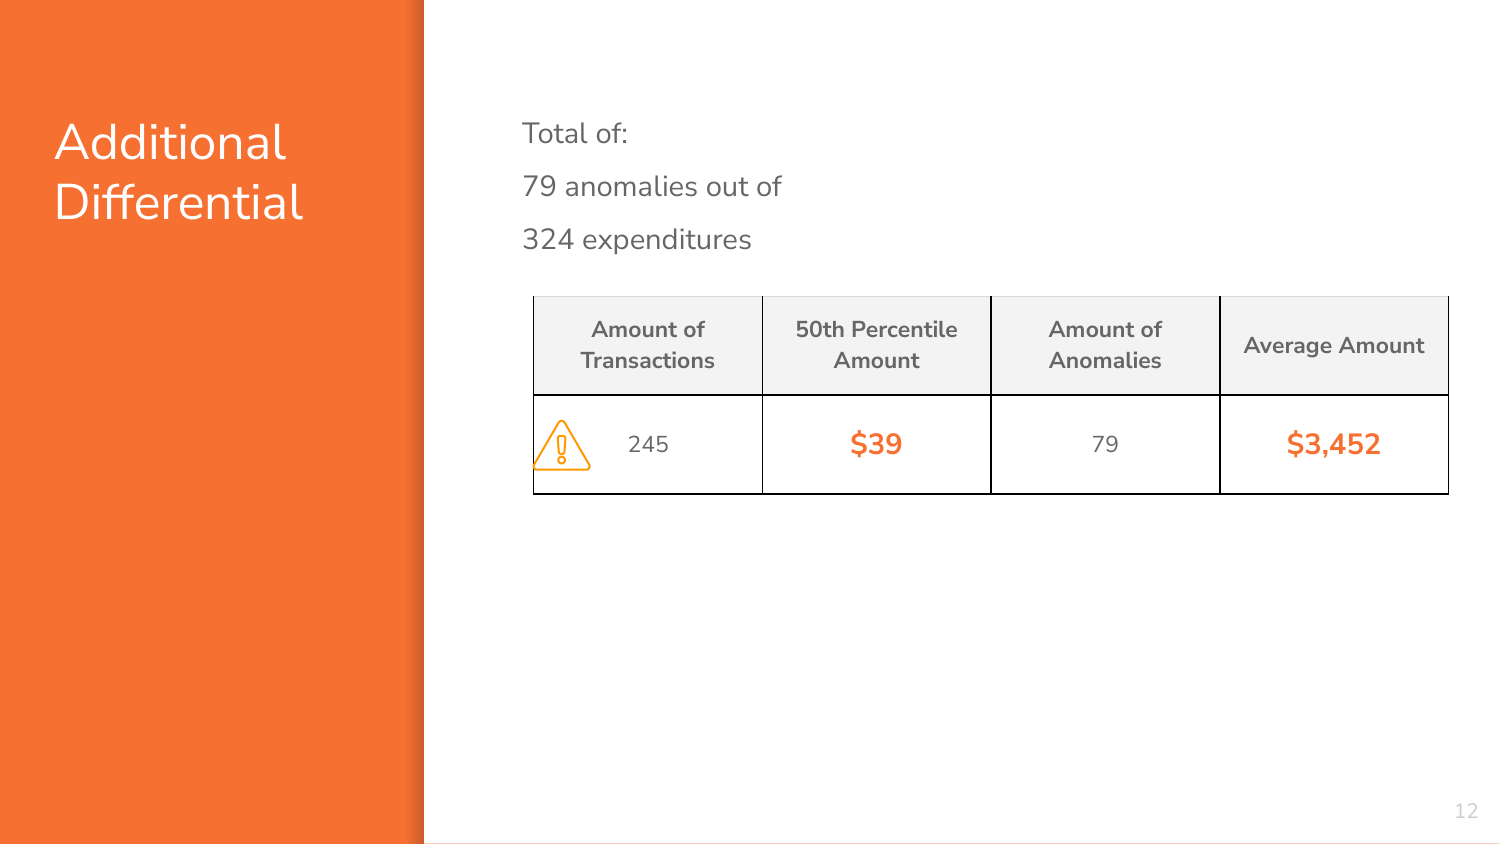

# Additional Differential
Total of:
79 anomalies out of
324 expenditures
| Amount of Transactions | 50th Percentile Amount | Amount of Anomalies | Average Amount |
| --- | --- | --- | --- |
| 245 | $39 | 79 | $3,452 |

12